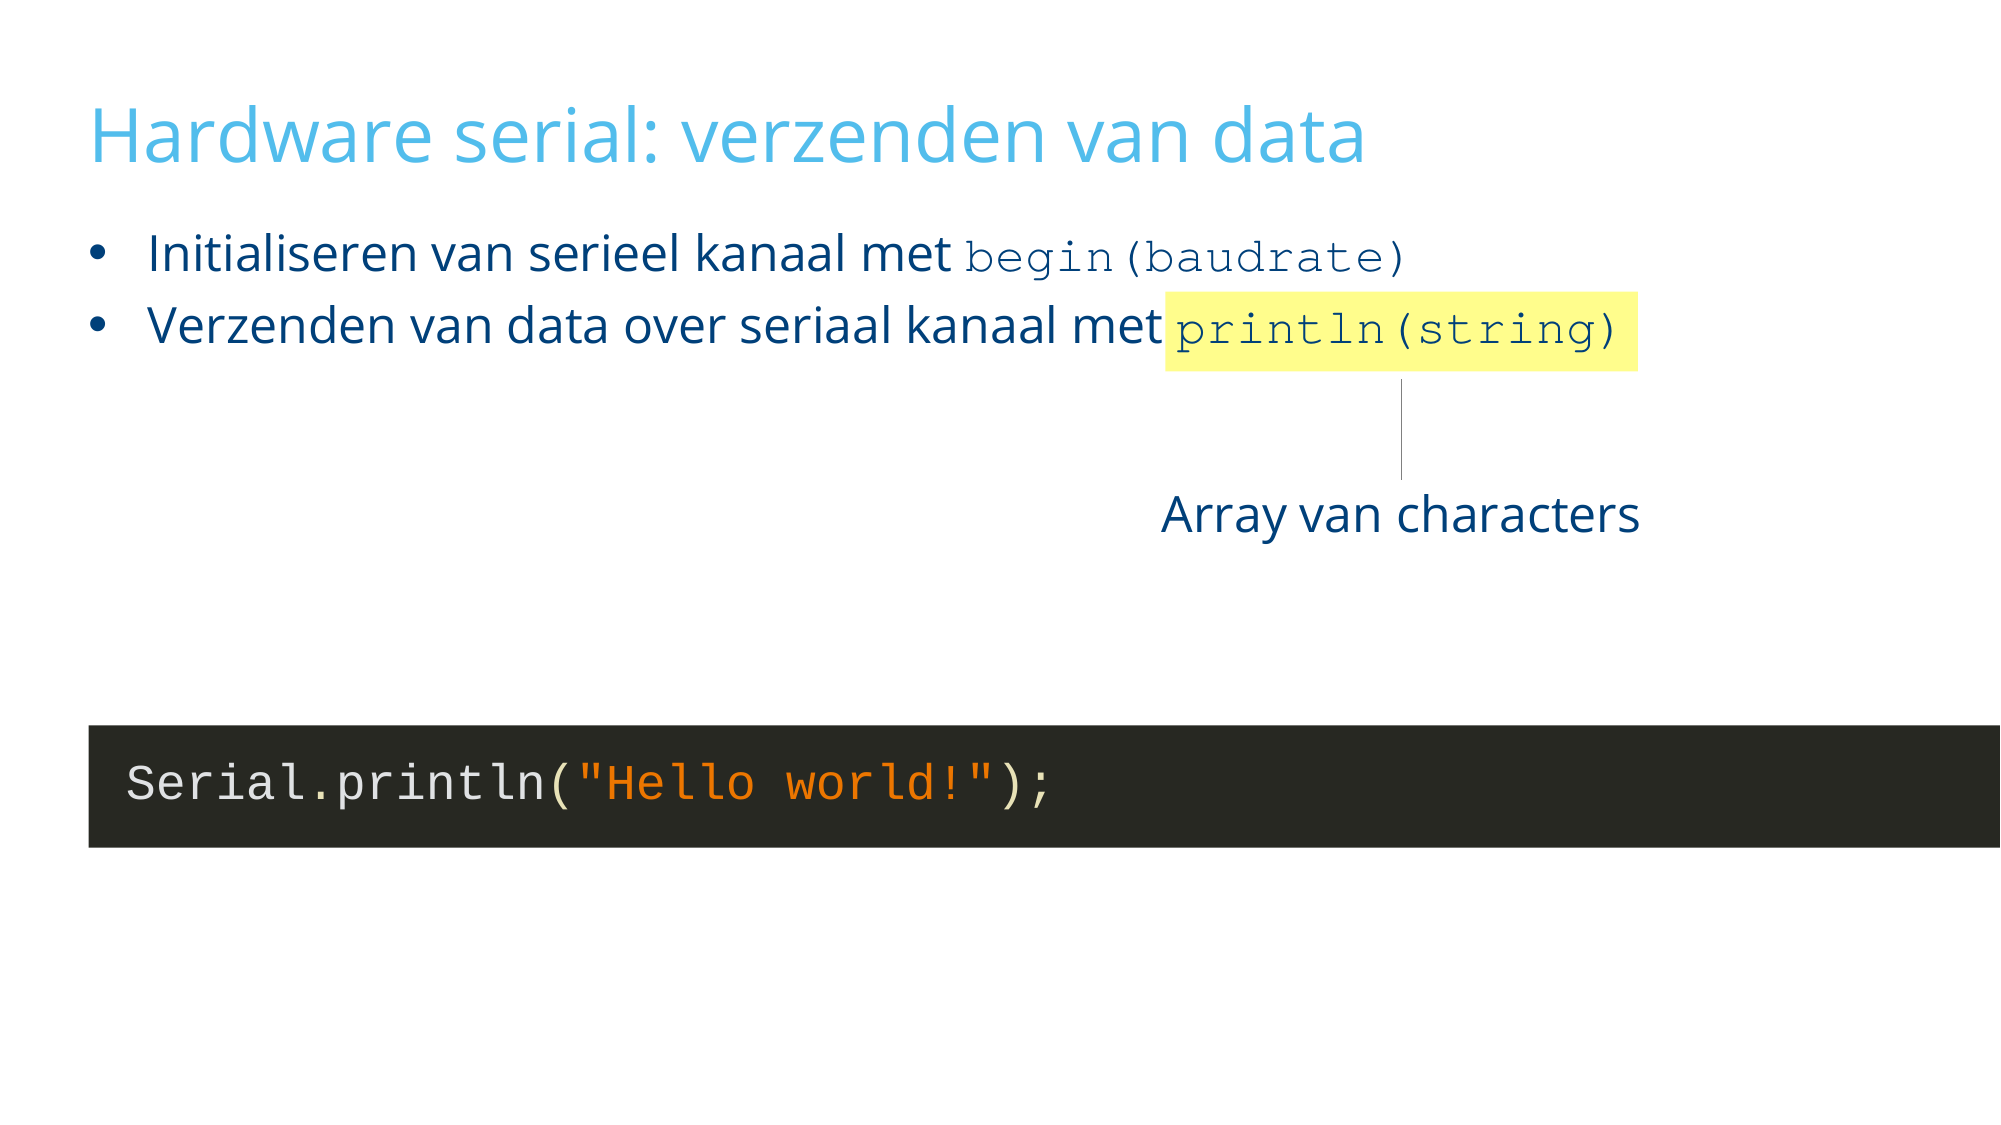

# Hardware serial: verzenden van data
Initialiseren van serieel kanaal met begin(baudrate)
Verzenden van data over seriaal kanaal met println(string)

Array van characters

Serial.println("Hello world!");